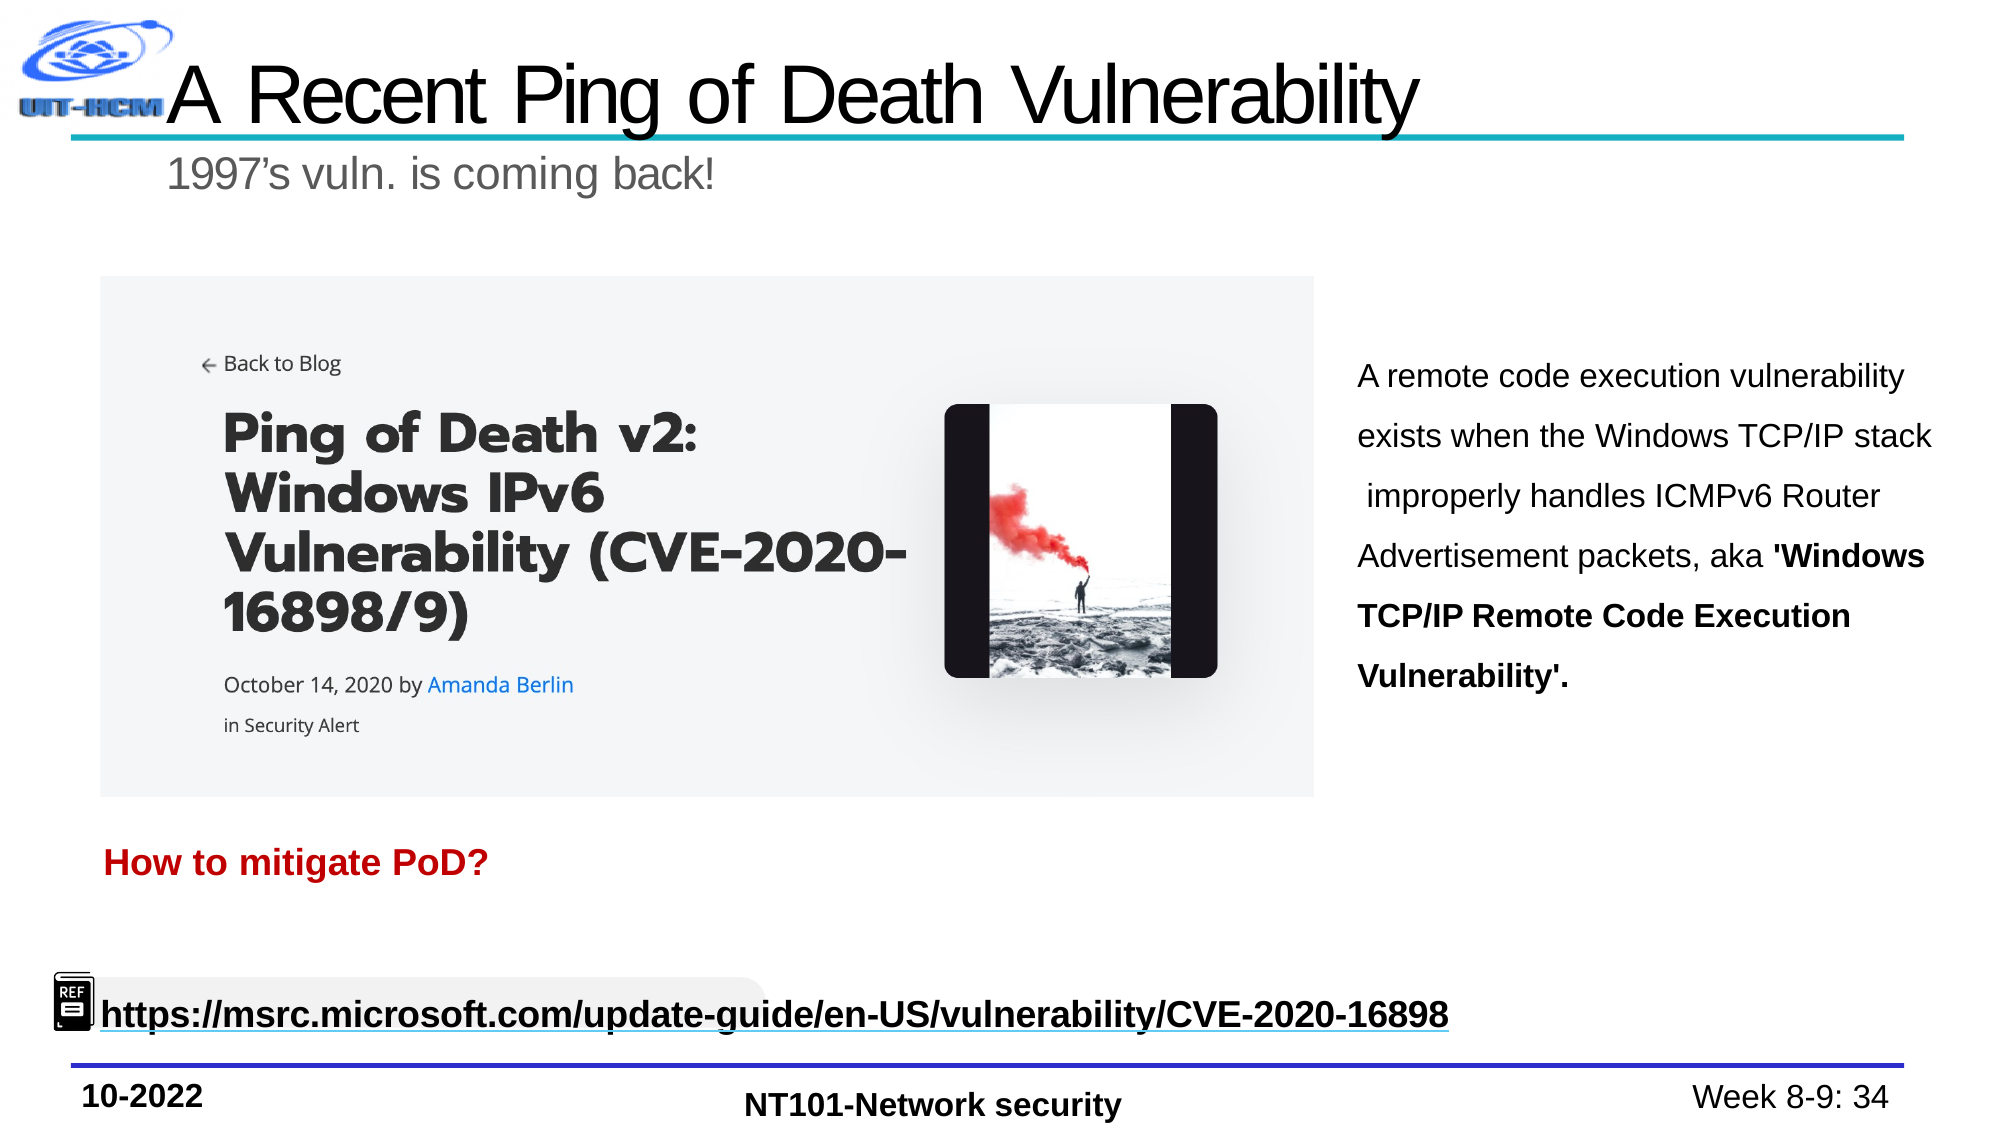

# A Recent Ping of Death Vulnerability
1997’s vuln. is coming back!

A remote code execution vulnerability  exists when the Windows TCP/IP stack  improperly handles ICMPv6 Router  Advertisement packets, aka 'Windows  TCP/IP Remote Code Execution  Vulnerability'.
How to mitigate PoD?

https://msrc.microsoft.com/update-guide/en-US/vulnerability/CVE-2020-16898